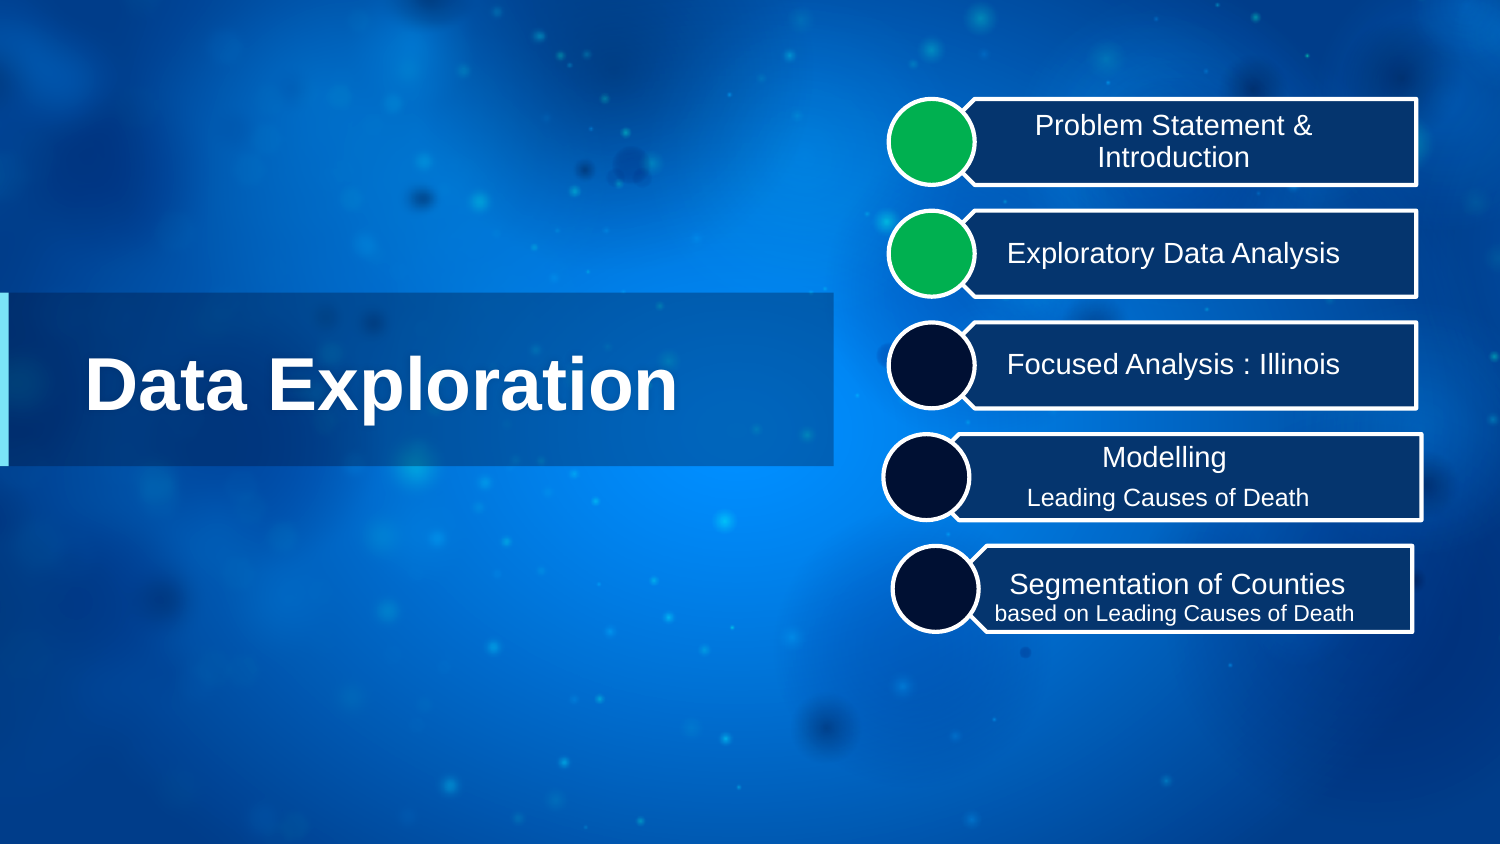

Problem Statement & Introduction
Exploratory Data Analysis
Focused Analysis : Illinois
Modelling
Leading Causes of Death

Segmentation of Counties based on Leading Causes of Death
Data Exploration